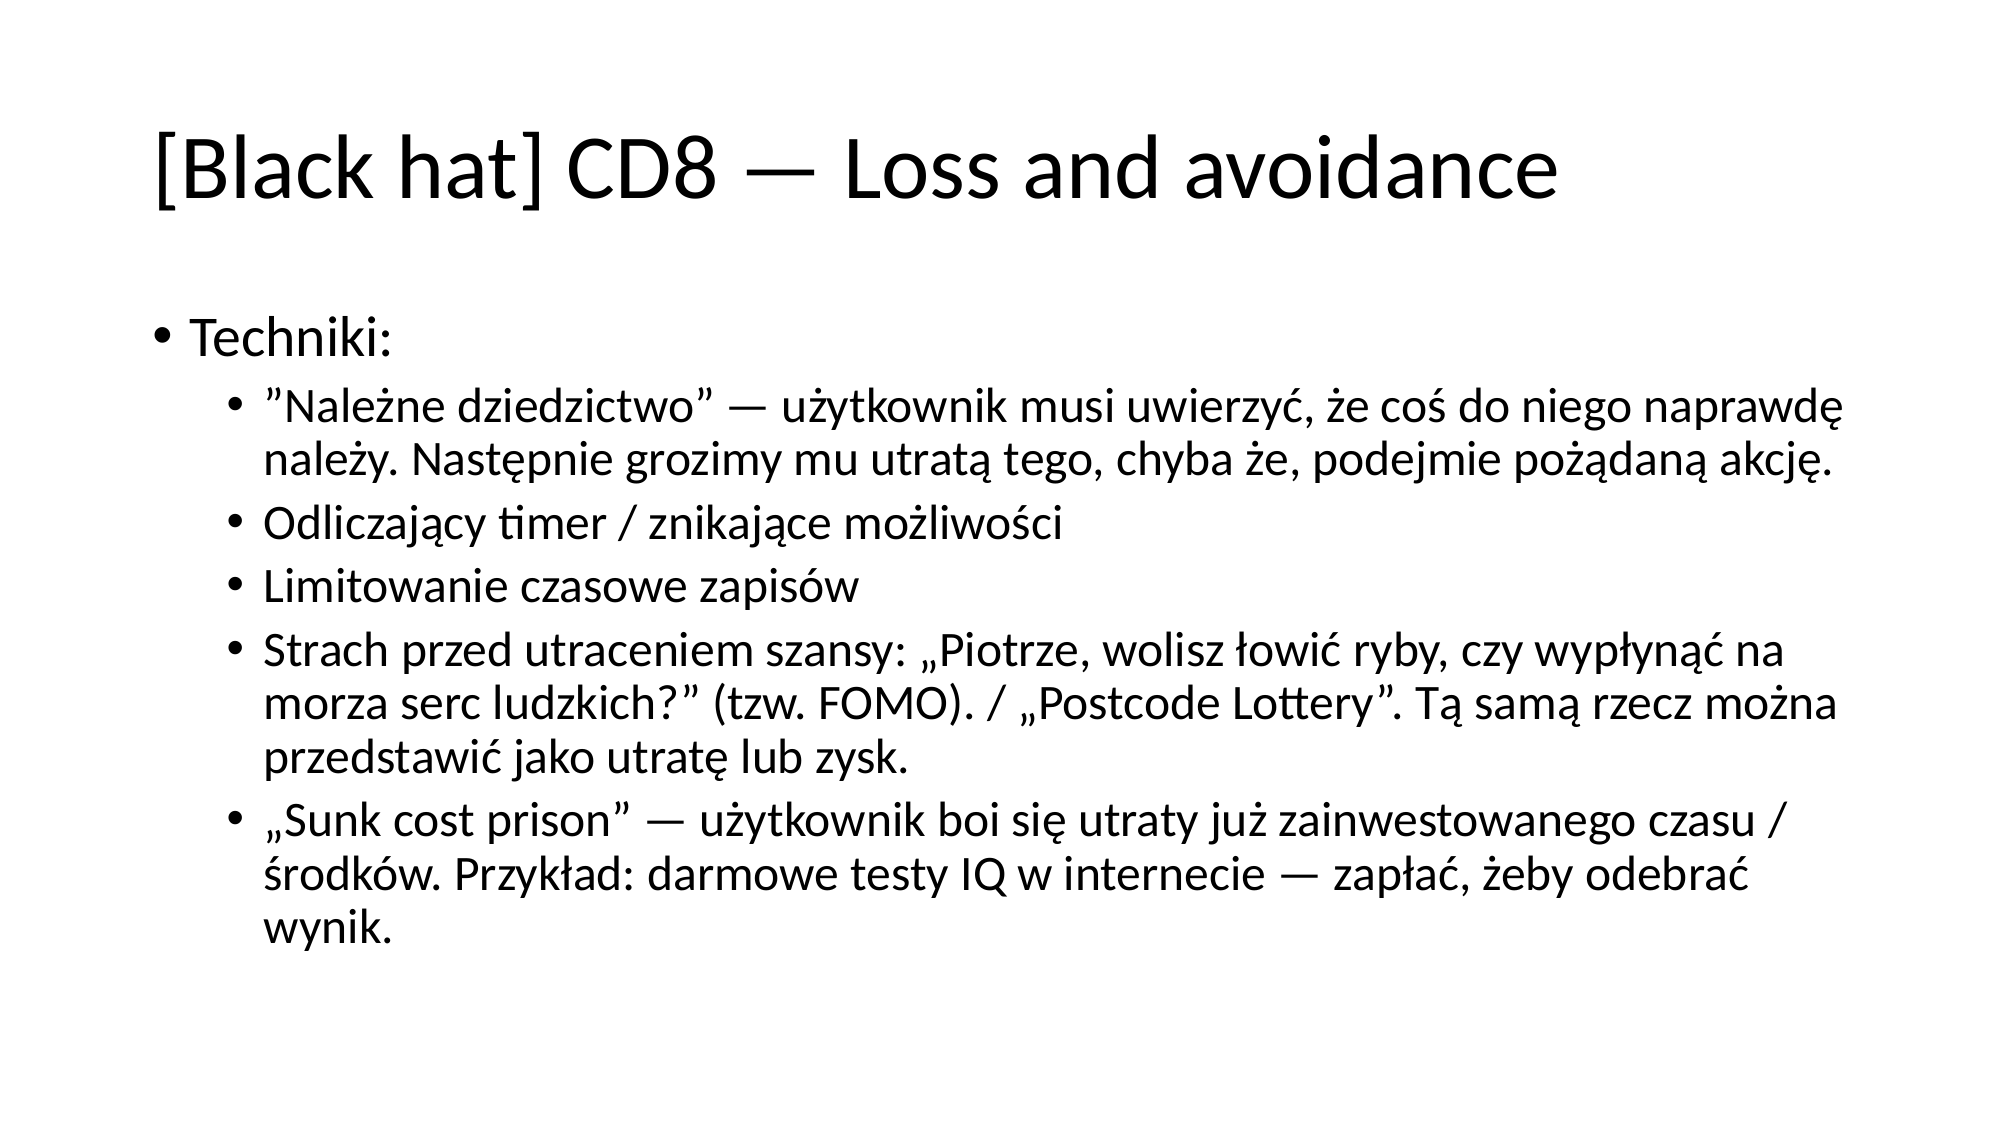

# [Black hat] CD8 — Loss and avoidance
Techniki:
”Należne dziedzictwo” — użytkownik musi uwierzyć, że coś do niego naprawdę należy. Następnie grozimy mu utratą tego, chyba że, podejmie pożądaną akcję.
Odliczający timer / znikające możliwości
Limitowanie czasowe zapisów
Strach przed utraceniem szansy: „Piotrze, wolisz łowić ryby, czy wypłynąć na morza serc ludzkich?” (tzw. FOMO). / „Postcode Lottery”. Tą samą rzecz można przedstawić jako utratę lub zysk.
„Sunk cost prison” — użytkownik boi się utraty już zainwestowanego czasu / środków. Przykład: darmowe testy IQ w internecie — zapłać, żeby odebrać wynik.